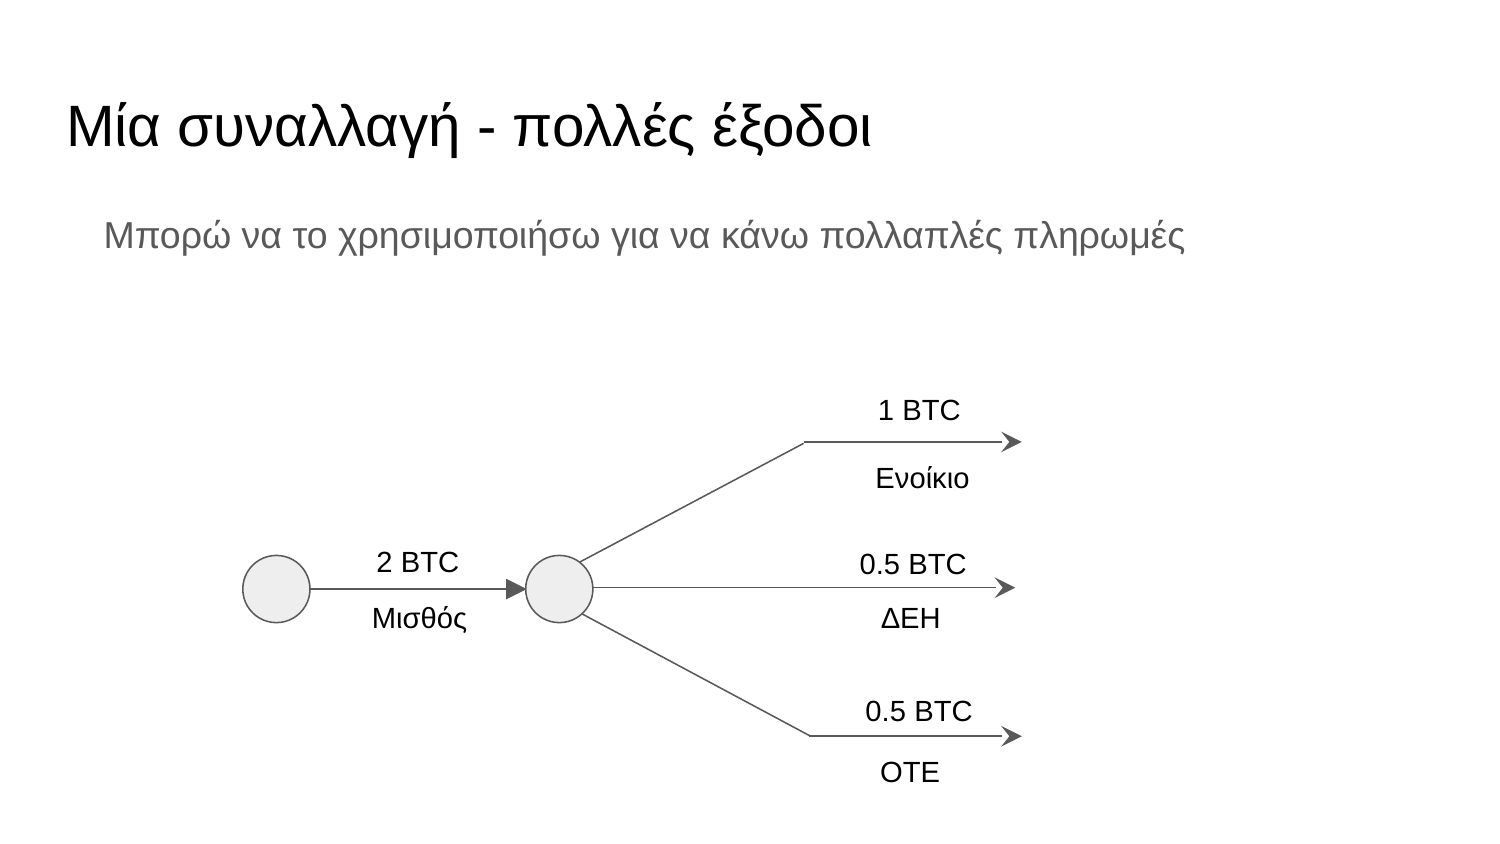

# Μία συναλλαγή - πολλές έξοδοι
Μπορώ να το χρησιμοποιήσω για να κάνω πολλαπλές πληρωμές
1 BTC
Ενοίκιο
2 BTC
0.5 BTC

Μισθός
ΔΕΗ
0.5 BTC
ΟΤΕ